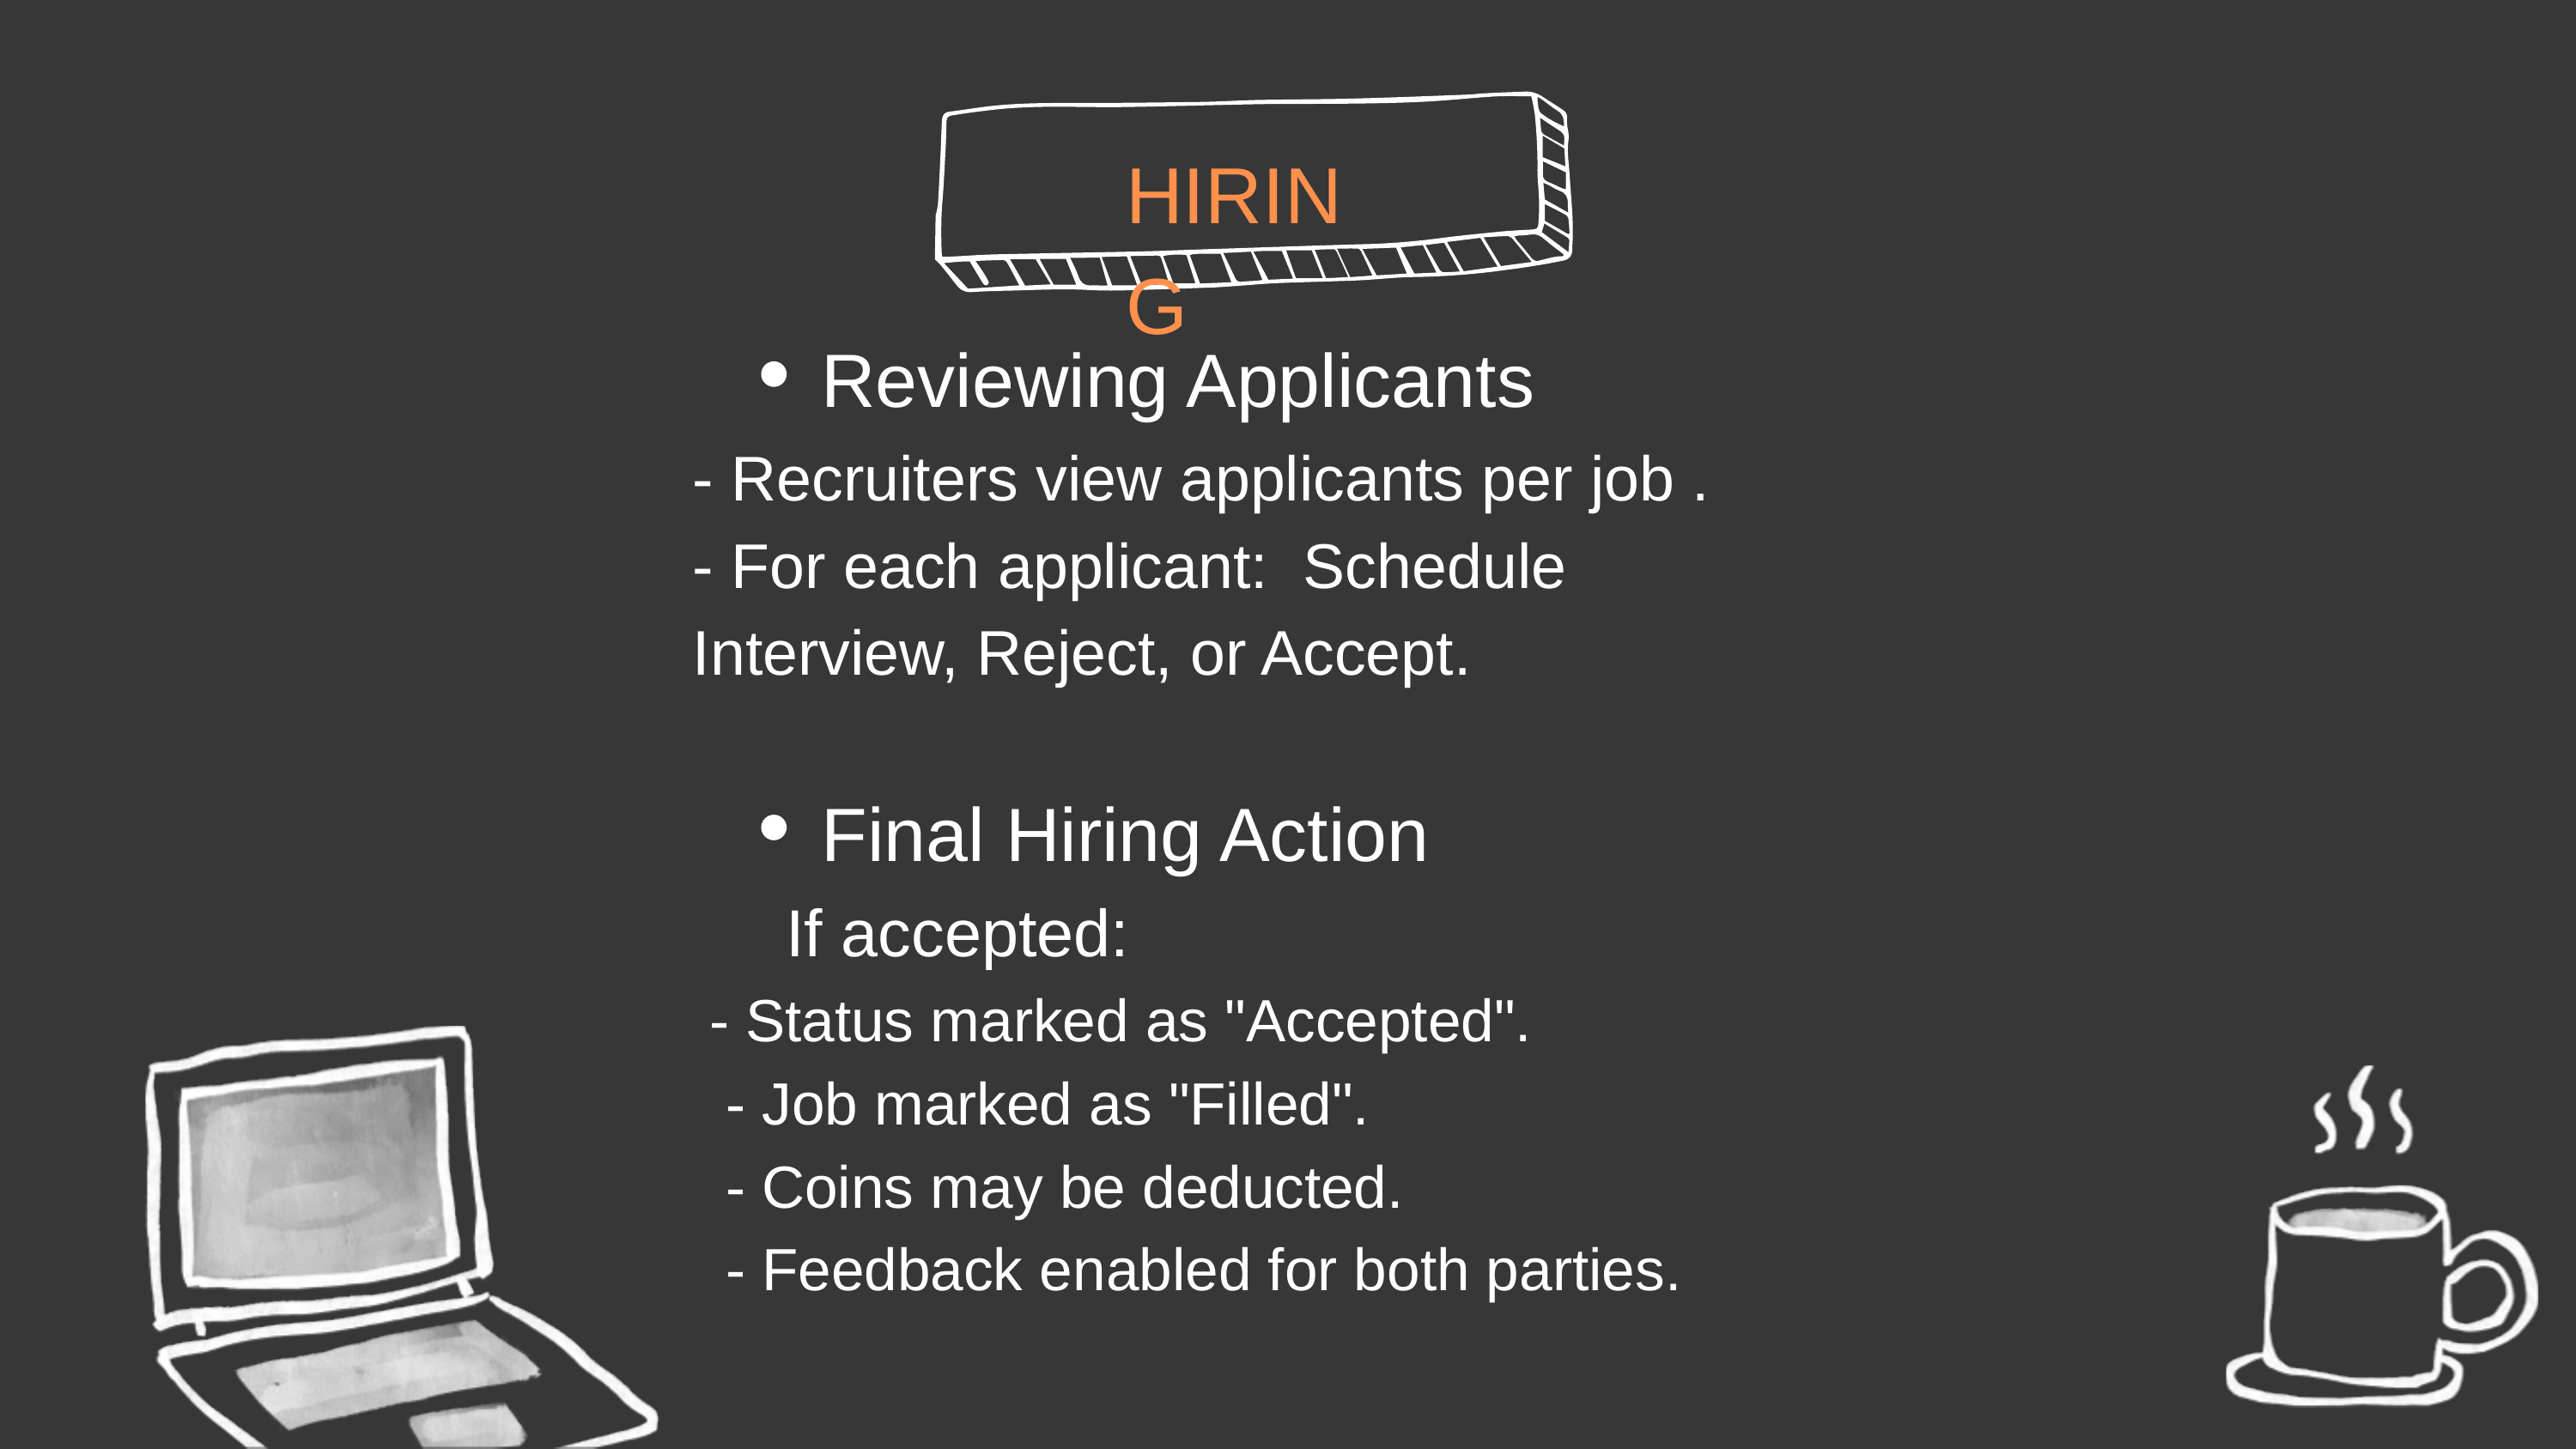

HIRING
Reviewing Applicants

- Recruiters view applicants per job .
- For each applicant:  Schedule Interview, Reject, or Accept.
Final Hiring Action

If accepted:
 - Status marked as "Accepted".
  - Job marked as "Filled".
  - Coins may be deducted.
  - Feedback enabled for both parties.